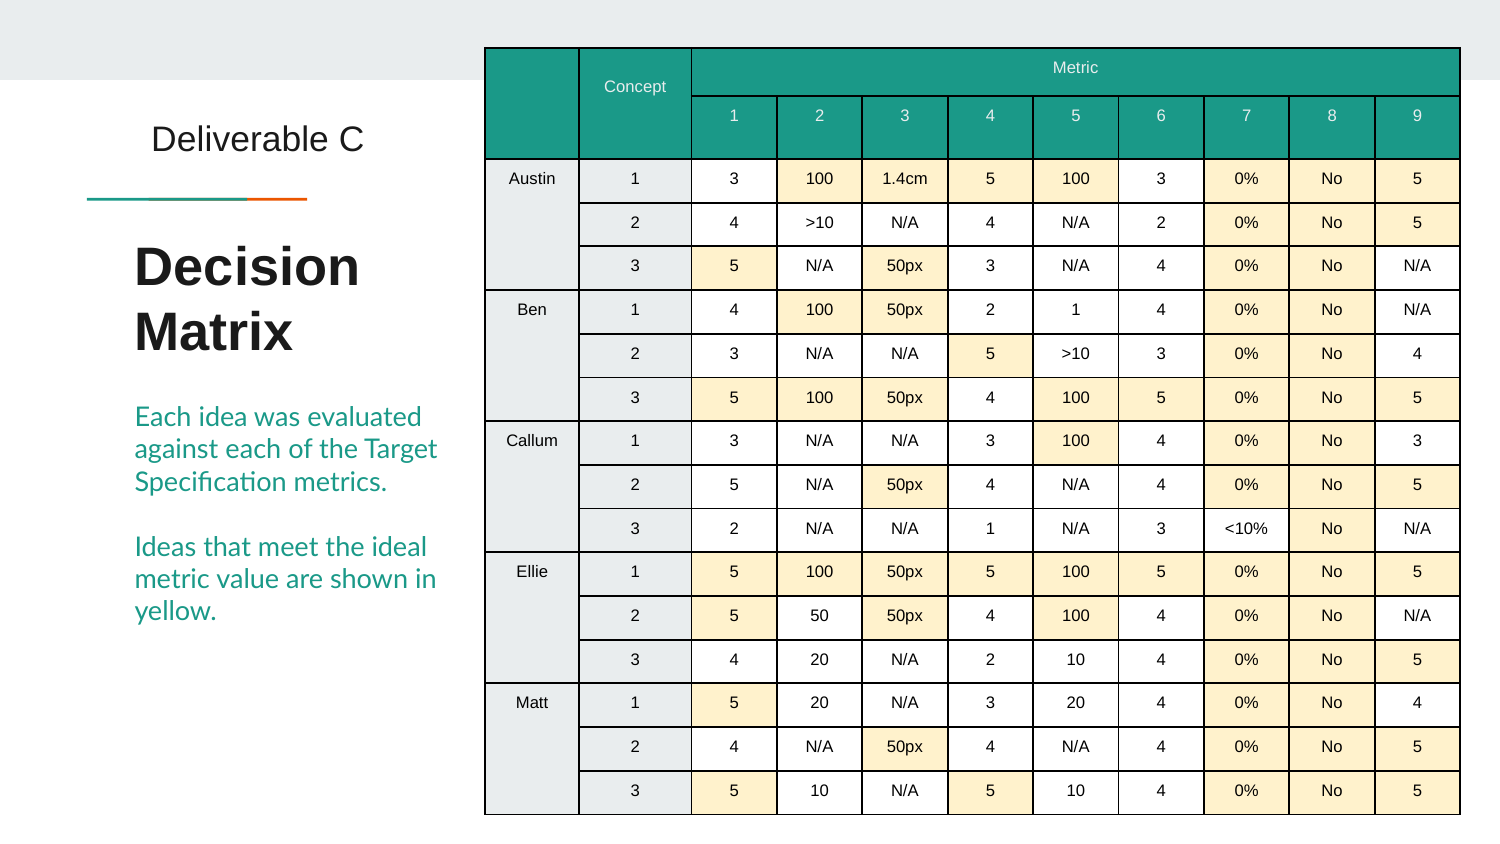

|  | Concept | Metric |  |  |  |  |  |  |  |  |
| --- | --- | --- | --- | --- | --- | --- | --- | --- | --- | --- |
|  |  | 1 | 2 | 3 | 4 | 5 | 6 | 7 | 8 | 9 |
| Austin | 1 | 3 | 100 | 1.4cm | 5 | 100 | 3 | 0% | No | 5 |
|  | 2 | 4 | >10 | N/A | 4 | N/A | 2 | 0% | No | 5 |
|  | 3 | 5 | N/A | 50px | 3 | N/A | 4 | 0% | No | N/A |
| Ben | 1 | 4 | 100 | 50px | 2 | 1 | 4 | 0% | No | N/A |
|  | 2 | 3 | N/A | N/A | 5 | >10 | 3 | 0% | No | 4 |
|  | 3 | 5 | 100 | 50px | 4 | 100 | 5 | 0% | No | 5 |
| Callum | 1 | 3 | N/A | N/A | 3 | 100 | 4 | 0% | No | 3 |
|  | 2 | 5 | N/A | 50px | 4 | N/A | 4 | 0% | No | 5 |
|  | 3 | 2 | N/A | N/A | 1 | N/A | 3 | <10% | No | N/A |
| Ellie | 1 | 5 | 100 | 50px | 5 | 100 | 5 | 0% | No | 5 |
|  | 2 | 5 | 50 | 50px | 4 | 100 | 4 | 0% | No | N/A |
|  | 3 | 4 | 20 | N/A | 2 | 10 | 4 | 0% | No | 5 |
| Matt | 1 | 5 | 20 | N/A | 3 | 20 | 4 | 0% | No | 4 |
|  | 2 | 4 | N/A | 50px | 4 | N/A | 4 | 0% | No | 5 |
|  | 3 | 5 | 10 | N/A | 5 | 10 | 4 | 0% | No | 5 |
Deliverable C
# Decision Matrix
Each idea was evaluated against each of the Target Specification metrics.

Ideas that meet the ideal metric value are shown in yellow.